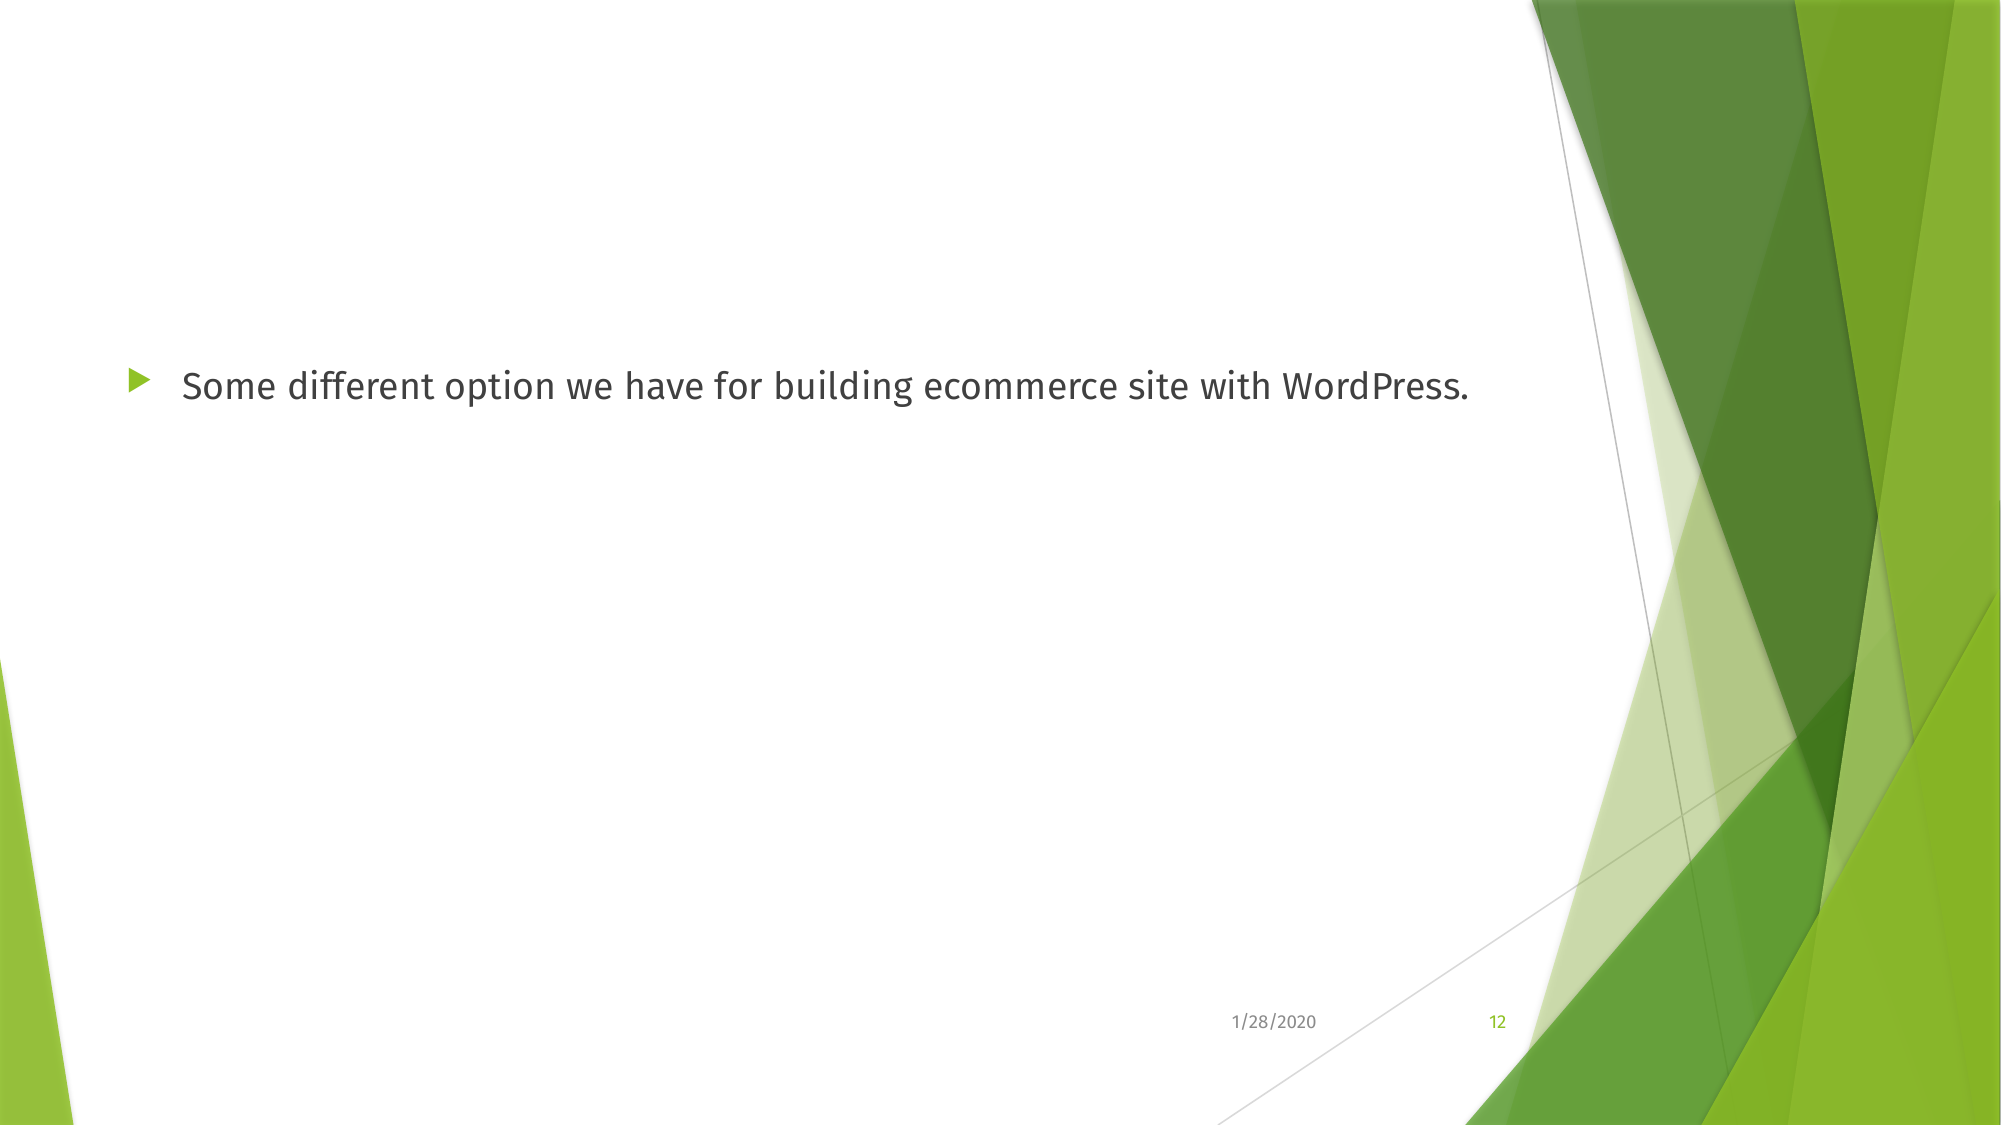

#
Some different option we have for building ecommerce site with WordPress.
1/28/2020
12